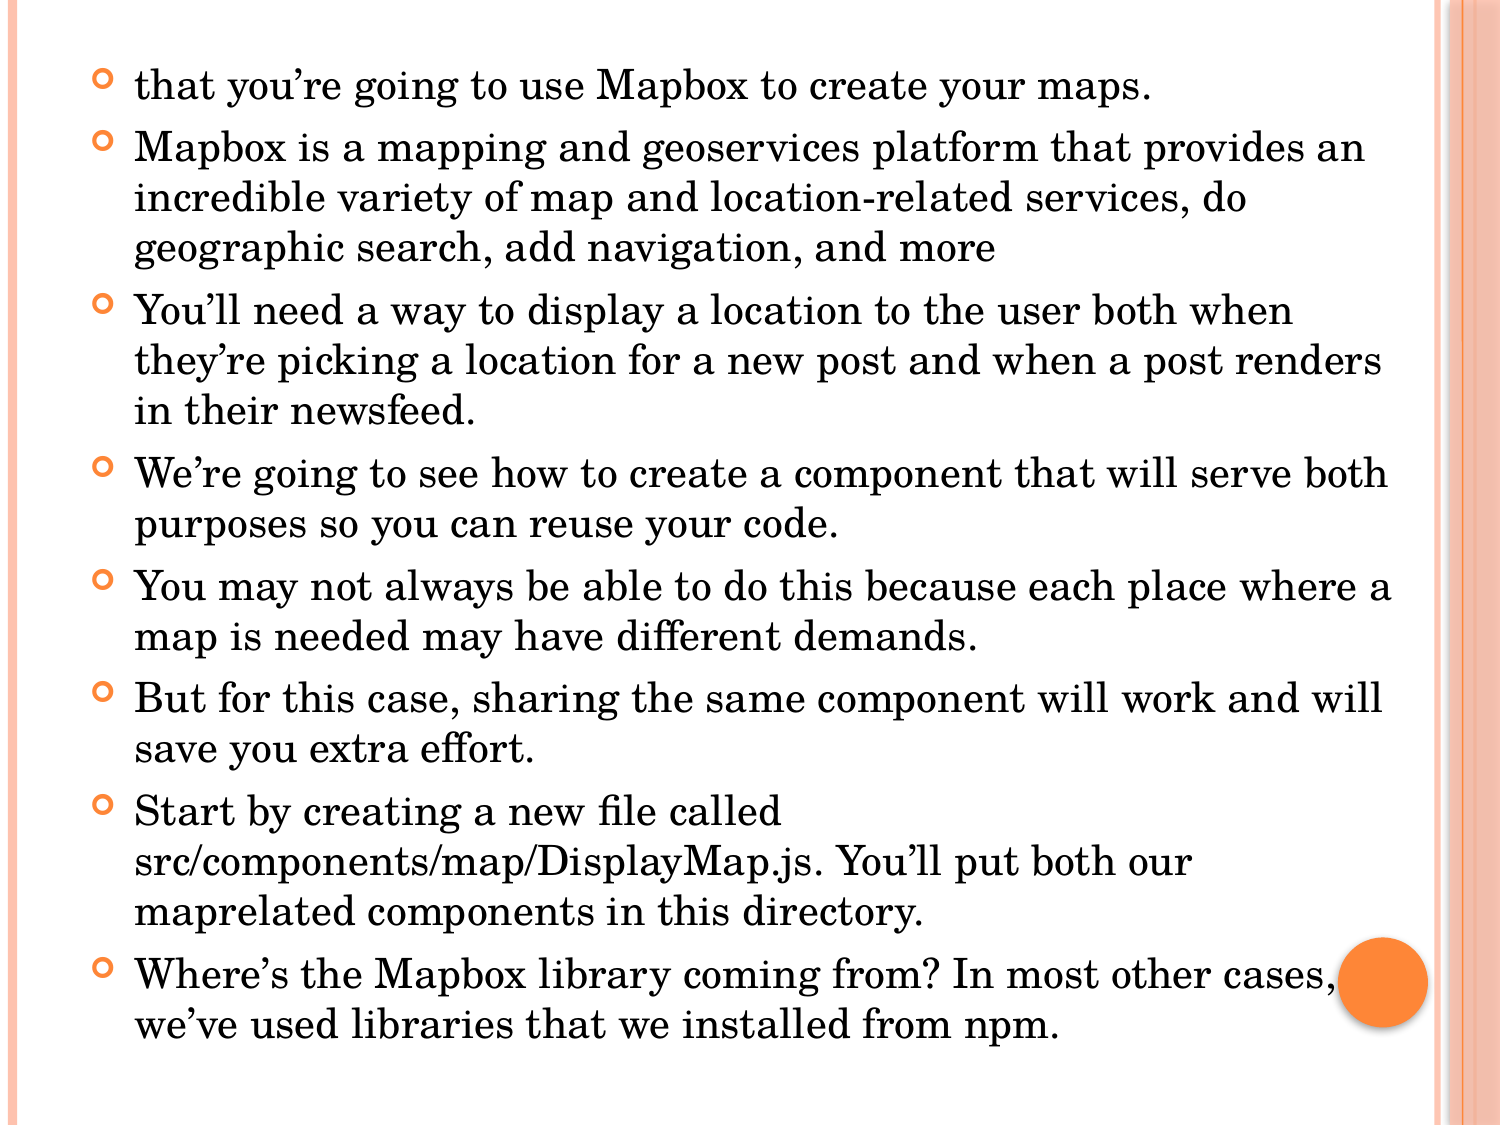

that you’re going to use Mapbox to create your maps.
Mapbox is a mapping and geoservices platform that provides an incredible variety of map and location-related services, do geographic search, add navigation, and more
You’ll need a way to display a location to the user both when they’re picking a location for a new post and when a post renders in their newsfeed.
We’re going to see how to create a component that will serve both purposes so you can reuse your code.
You may not always be able to do this because each place where a map is needed may have different demands.
But for this case, sharing the same component will work and will save you extra effort.
Start by creating a new file called src/components/map/DisplayMap.js. You’ll put both our  maprelated components in this directory.
Where’s the Mapbox library coming from? In most other cases, we’ve used libraries that we installed from npm.